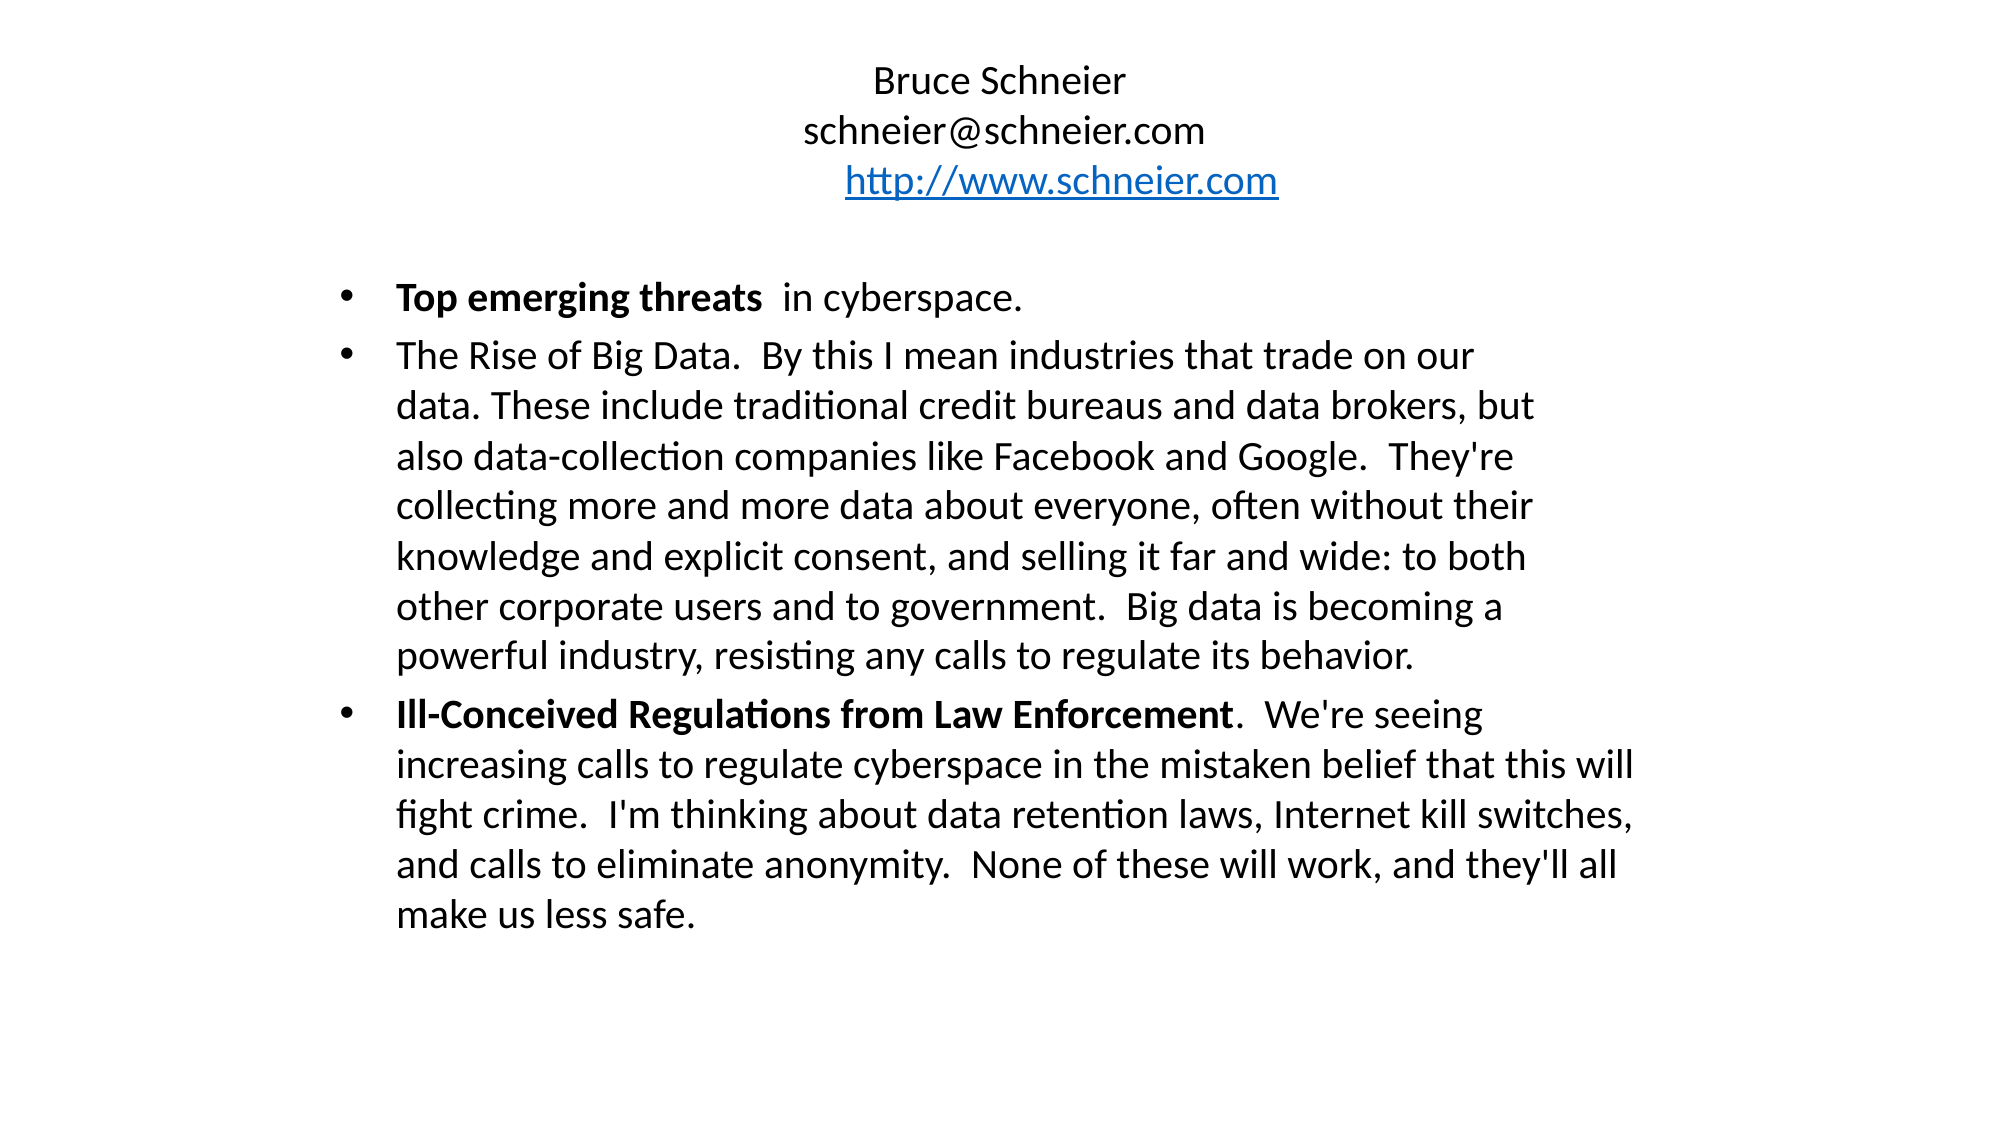

Bruce Schneier
 schneier@schneier.com
             http://www.schneier.com
Top emerging threats  in cyberspace.
The Rise of Big Data.  By this I mean industries that trade on our
data. These include traditional credit bureaus and data brokers, but
also data-collection companies like Facebook and Google.  They're
collecting more and more data about everyone, often without their
knowledge and explicit consent, and selling it far and wide: to both
other corporate users and to government.  Big data is becoming a
powerful industry, resisting any calls to regulate its behavior.
Ill-Conceived Regulations from Law Enforcement.  We're seeing
increasing calls to regulate cyberspace in the mistaken belief that this will fight crime.  I'm thinking about data retention laws, Internet kill switches, and calls to eliminate anonymity.  None of these will work, and they'll all make us less safe.